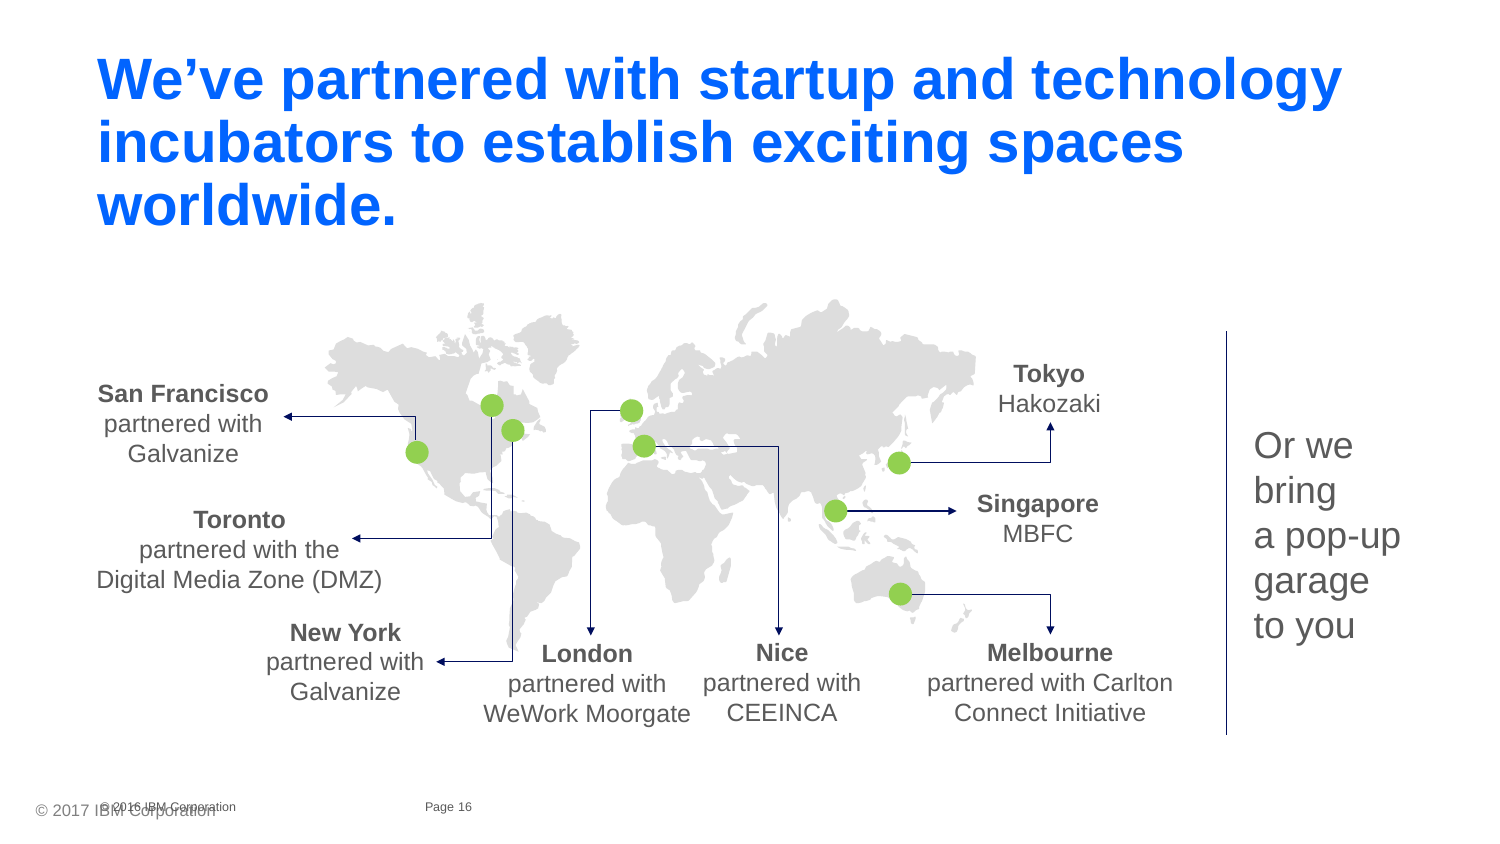

# We’ve partnered with startup and technology incubators to establish exciting spaces worldwide.

Tokyo
Hakozaki
San Francisco
partnered with Galvanize

Or we
bring
a pop-up garage
to you

Singapore
MBFC
Toronto
partnered with the
Digital Media Zone (DMZ)

New York
partnered with Galvanize

Melbourne
partnered with Carlton Connect Initiative
Nice
partnered with CEEINCA
London
partnered with WeWork Moorgate